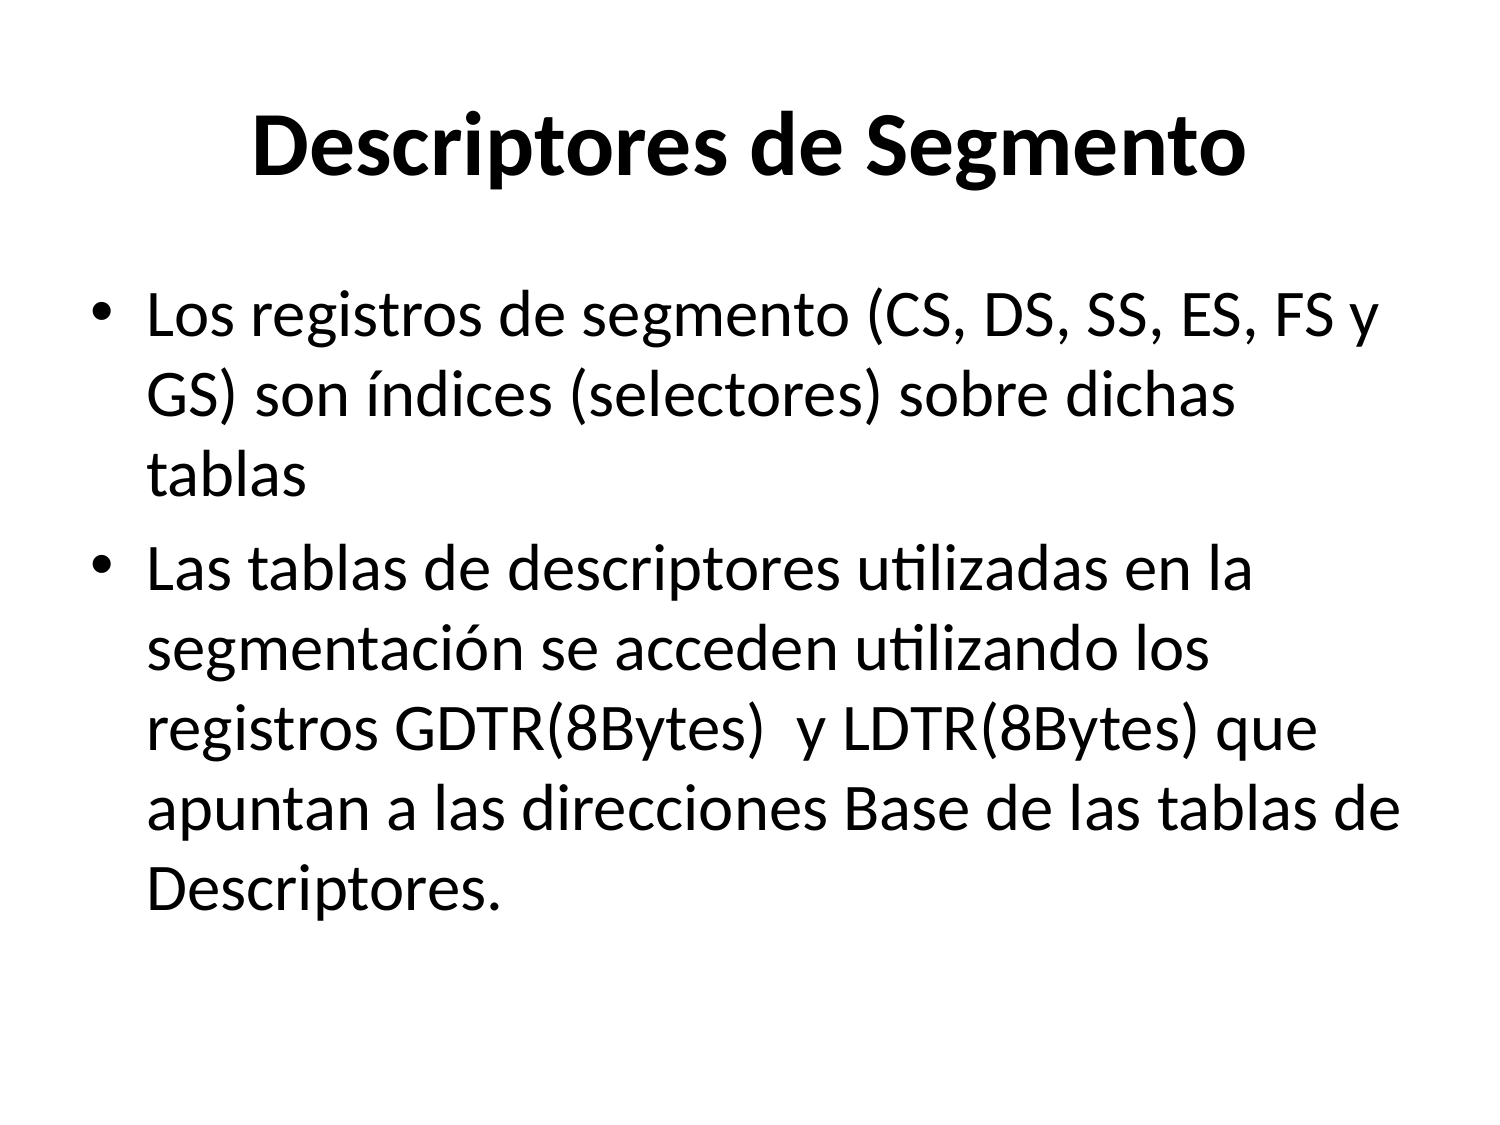

# Descriptores de Segmento
Los registros de segmento (CS, DS, SS, ES, FS y GS) son índices (selectores) sobre dichas tablas
Las tablas de descriptores utilizadas en la segmentación se acceden utilizando los registros GDTR(8Bytes)  y LDTR(8Bytes) que apuntan a las direcciones Base de las tablas de Descriptores.